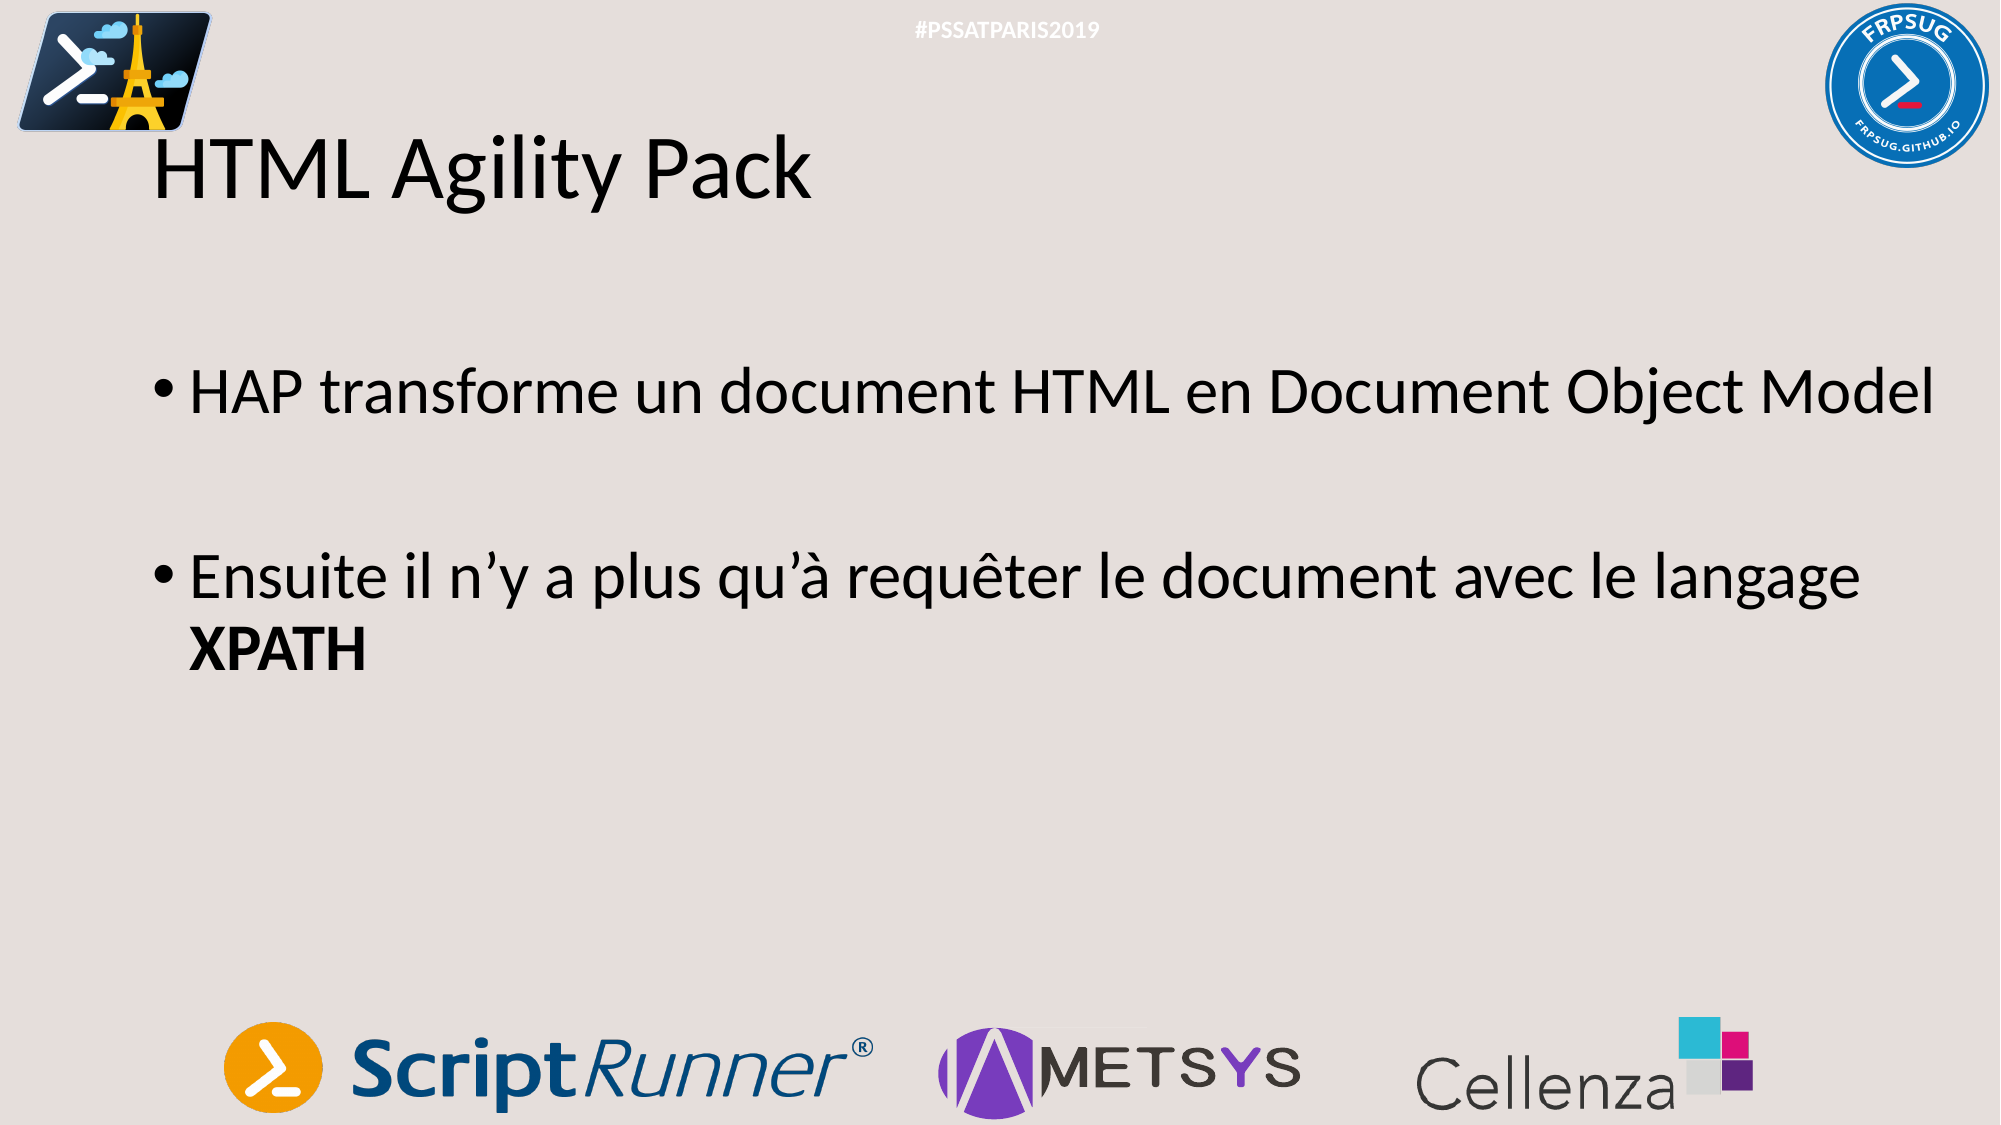

#PSSATPARIS2019
# HTML Agility Pack

HAP transforme un document HTML en Document Object Model

Ensuite il n’y a plus qu’à requêter le document avec le langage XPATH